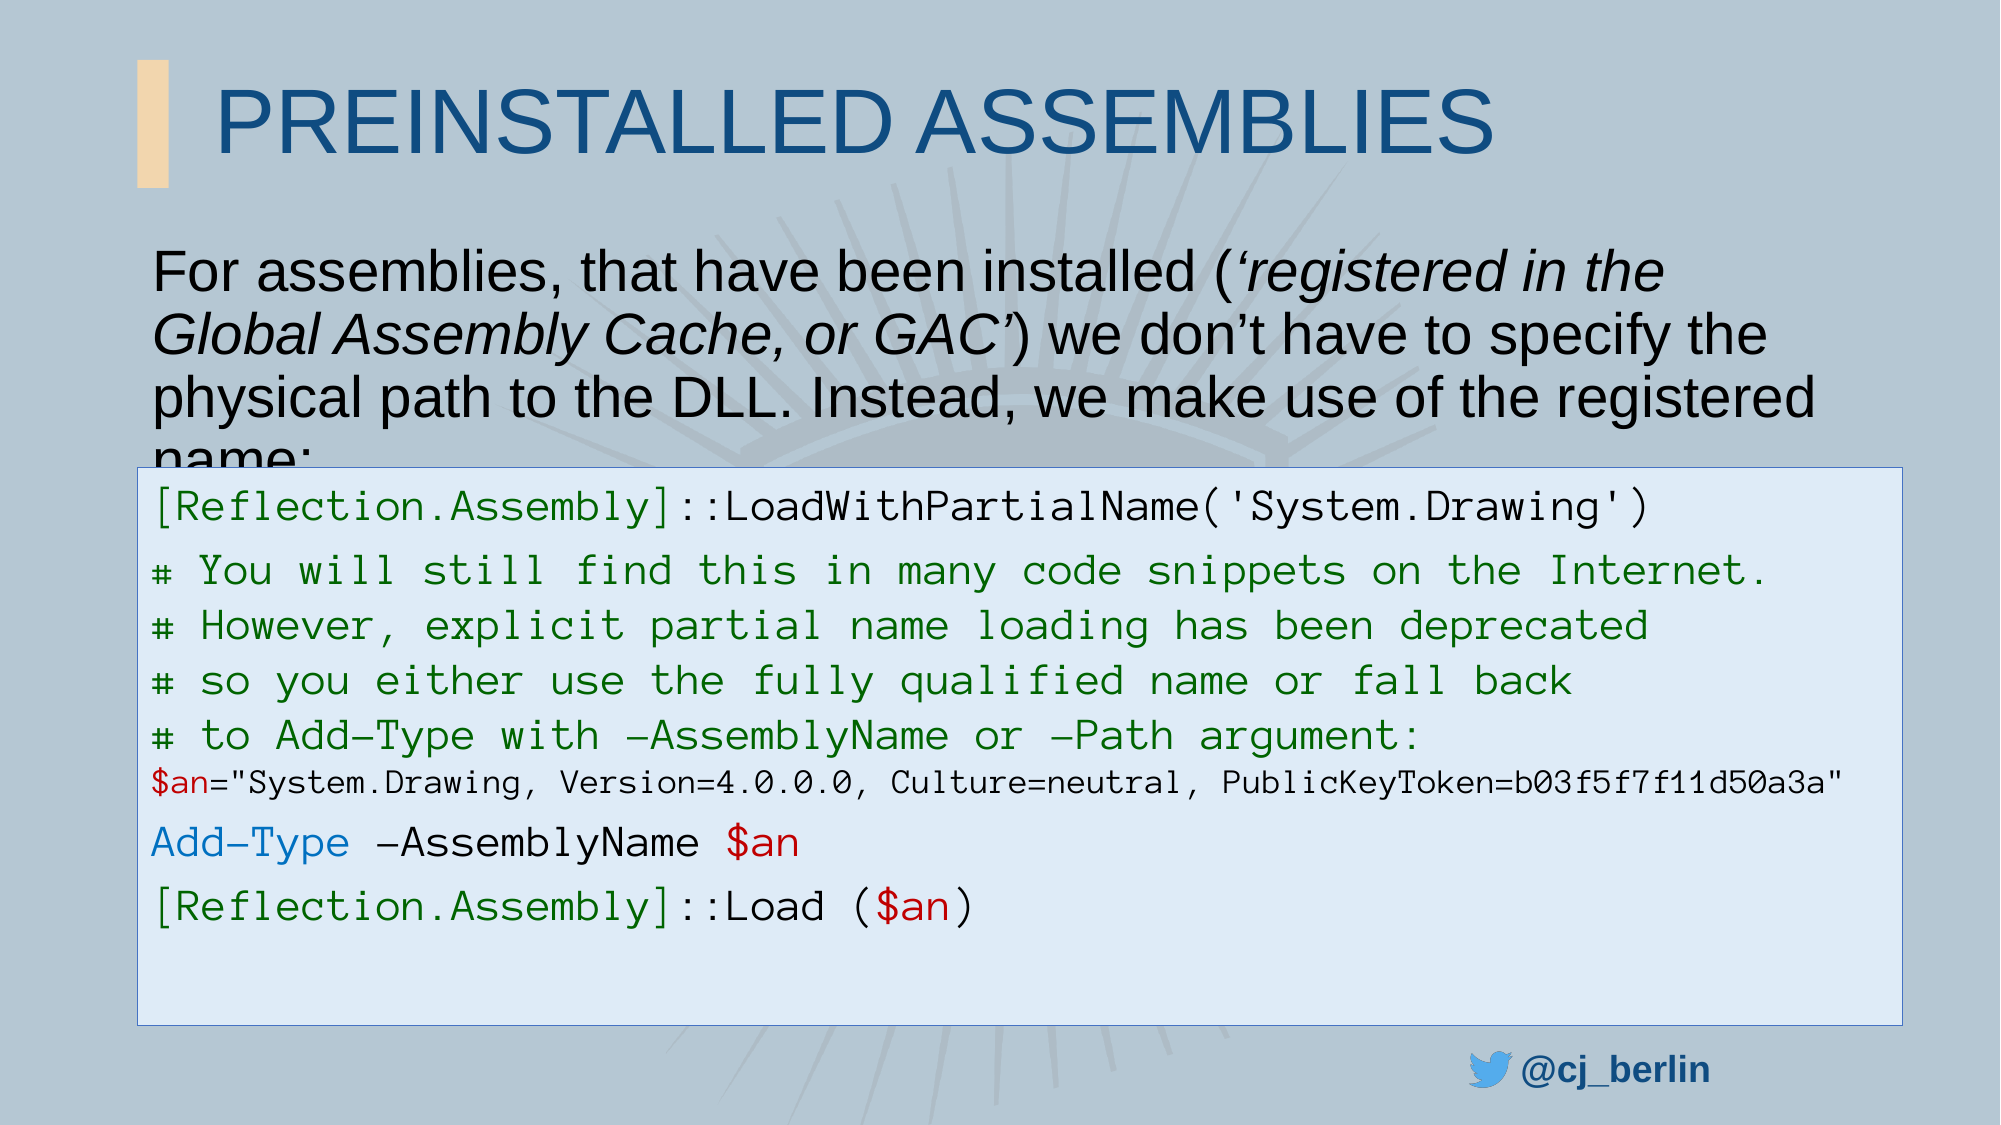

# PREINSTALLED ASSEMBLIES
For assemblies, that have been installed (‘registered in the Global Assembly Cache, or GAC’) we don’t have to specify the physical path to the DLL. Instead, we make use of the registered name:

[Reflection.Assembly]::LoadWithPartialName('System.Drawing')
# You will still find this in many code snippets on the Internet. # However, explicit partial name loading has been deprecated # so you either use the fully qualified name or fall back # to Add-Type with –AssemblyName or –Path argument: $an="System.Drawing, Version=4.0.0.0, Culture=neutral, PublicKeyToken=b03f5f7f11d50a3a"
Add-Type –AssemblyName $an
[Reflection.Assembly]::Load ($an)
@cj_berlin